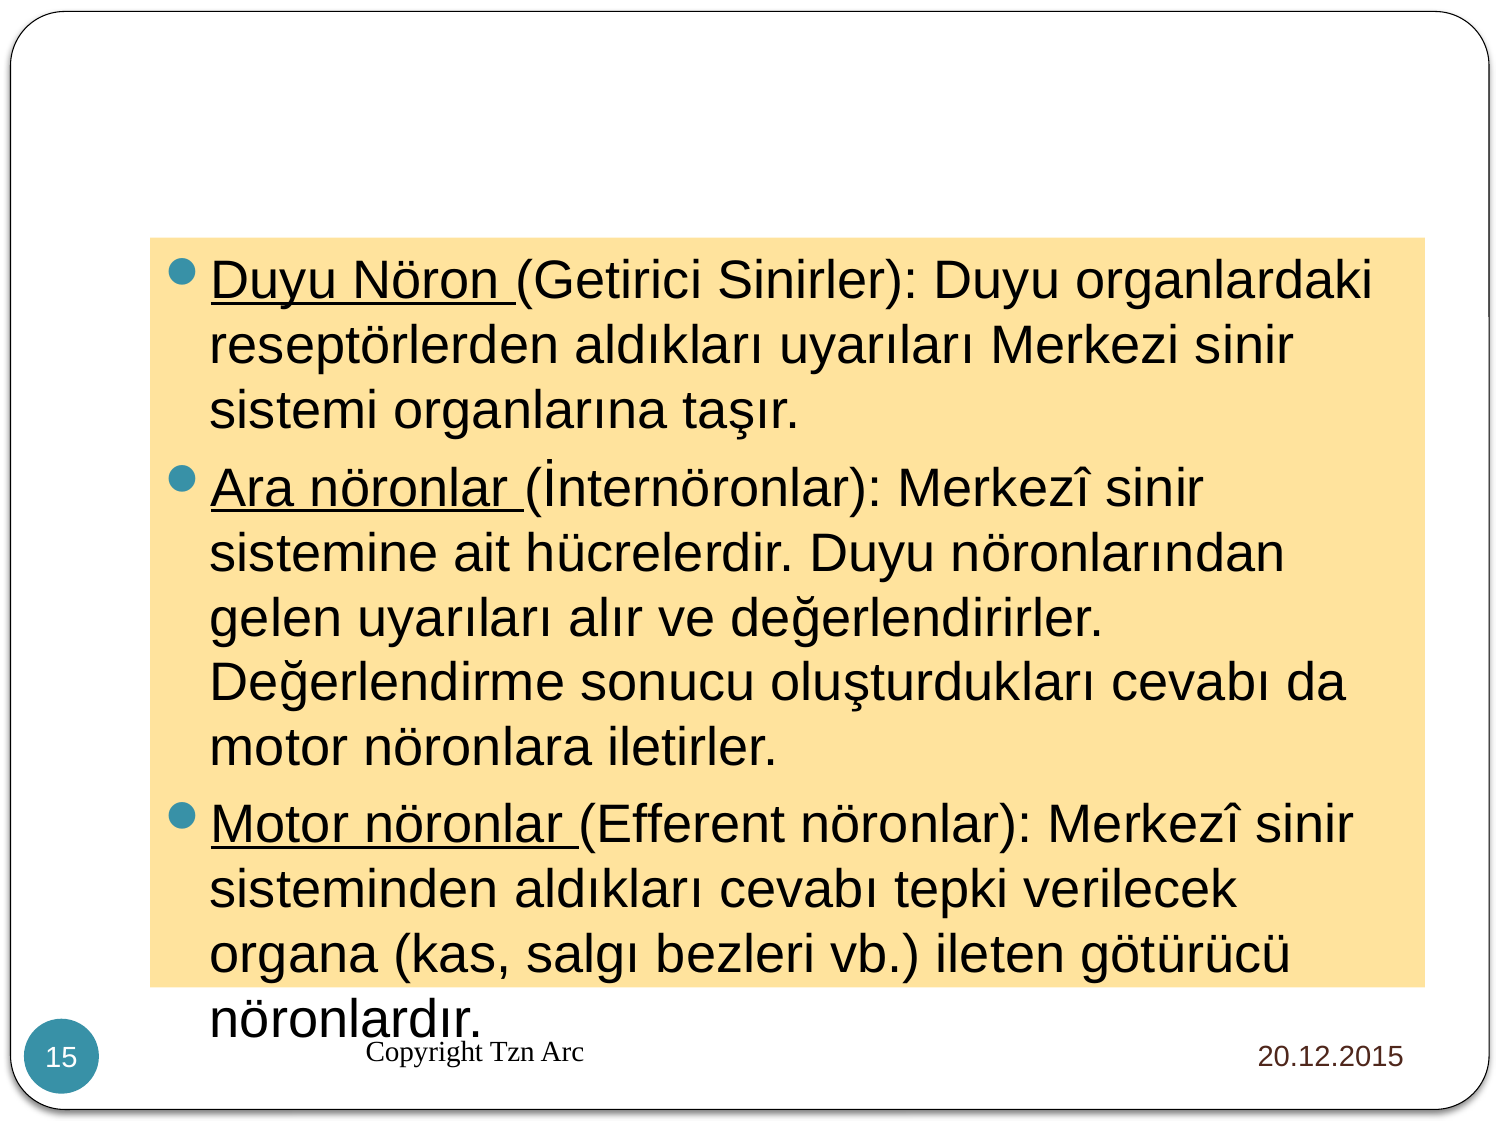

#
Duyu Nöron (Getirici Sinirler): Duyu organlardaki reseptörlerden aldıkları uyarıları Merkezi sinir sistemi organlarına taşır.
Ara nöronlar (İnternöronlar): Merkezî sinir sistemine ait hücrelerdir. Duyu nöronlarından gelen uyarıları alır ve değerlendirirler. Değerlendirme sonucu oluşturdukları cevabı da motor nöronlara iletirler.
Motor nöronlar (Efferent nöronlar): Merkezî sinir sisteminden aldıkları cevabı tepki verilecek organa (kas, salgı bezleri vb.) ileten götürücü nöronlardır.

Copyright Tzn Arc
20.12.2015
15